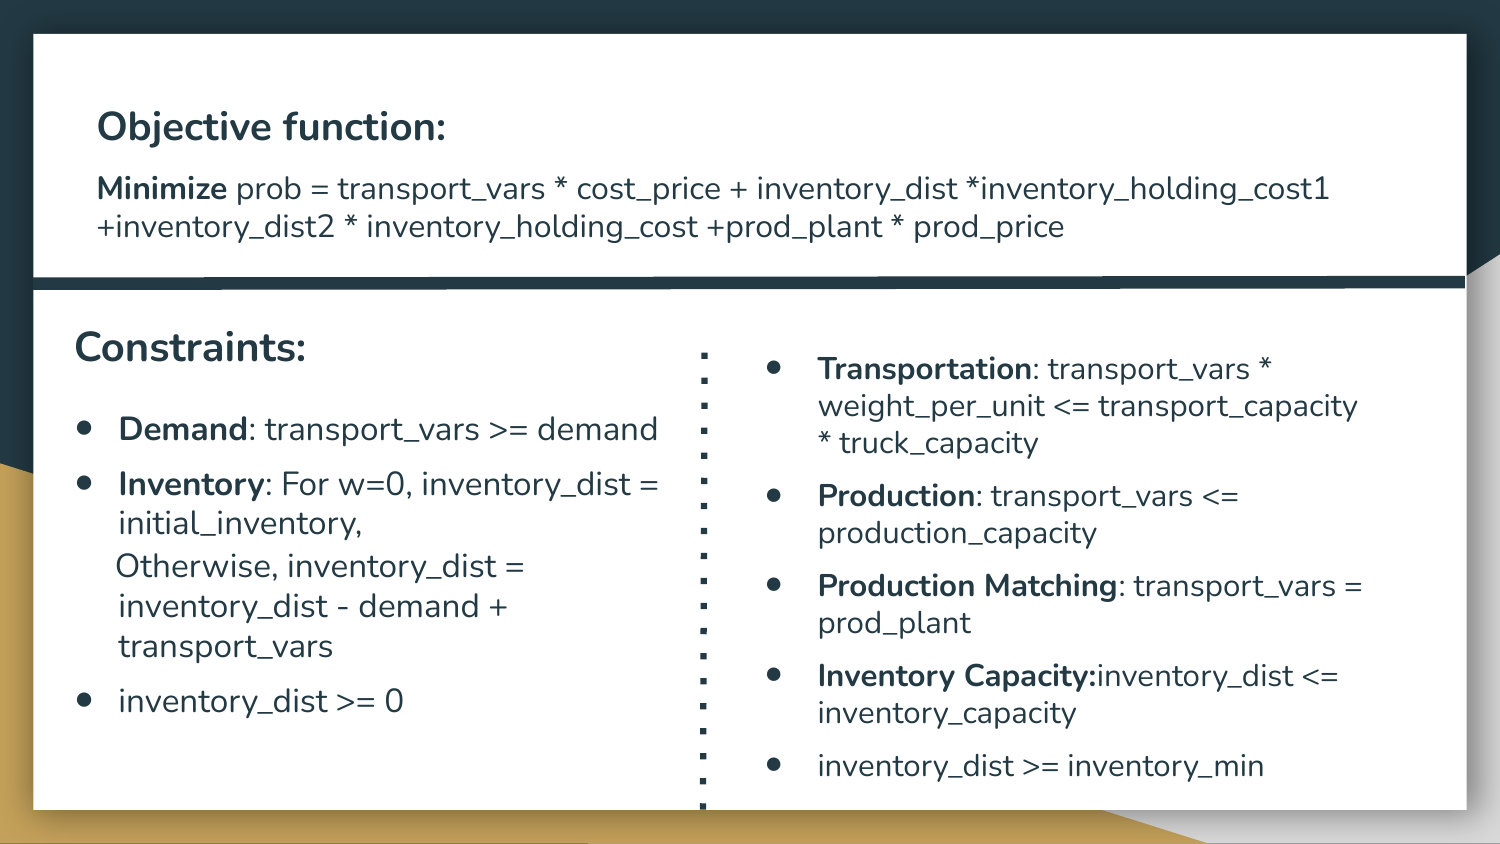

# Objective function:

Minimize prob = transport_vars * cost_price + inventory_dist *inventory_holding_cost1 +inventory_dist2 * inventory_holding_cost +prod_plant * prod_price

Constraints:

Transportation: transport_vars * weight_per_unit <= transport_capacity * truck_capacity

Production: transport_vars <= production_capacity

Production Matching: transport_vars = prod_plant

Inventory Capacity:inventory_dist <= inventory_capacity

inventory_dist >= inventory_min

Demand: transport_vars >= demand

Inventory: For w=0, inventory_dist = initial_inventory,

    Otherwise, inventory_dist = inventory_dist - demand + transport_vars

inventory_dist >= 0